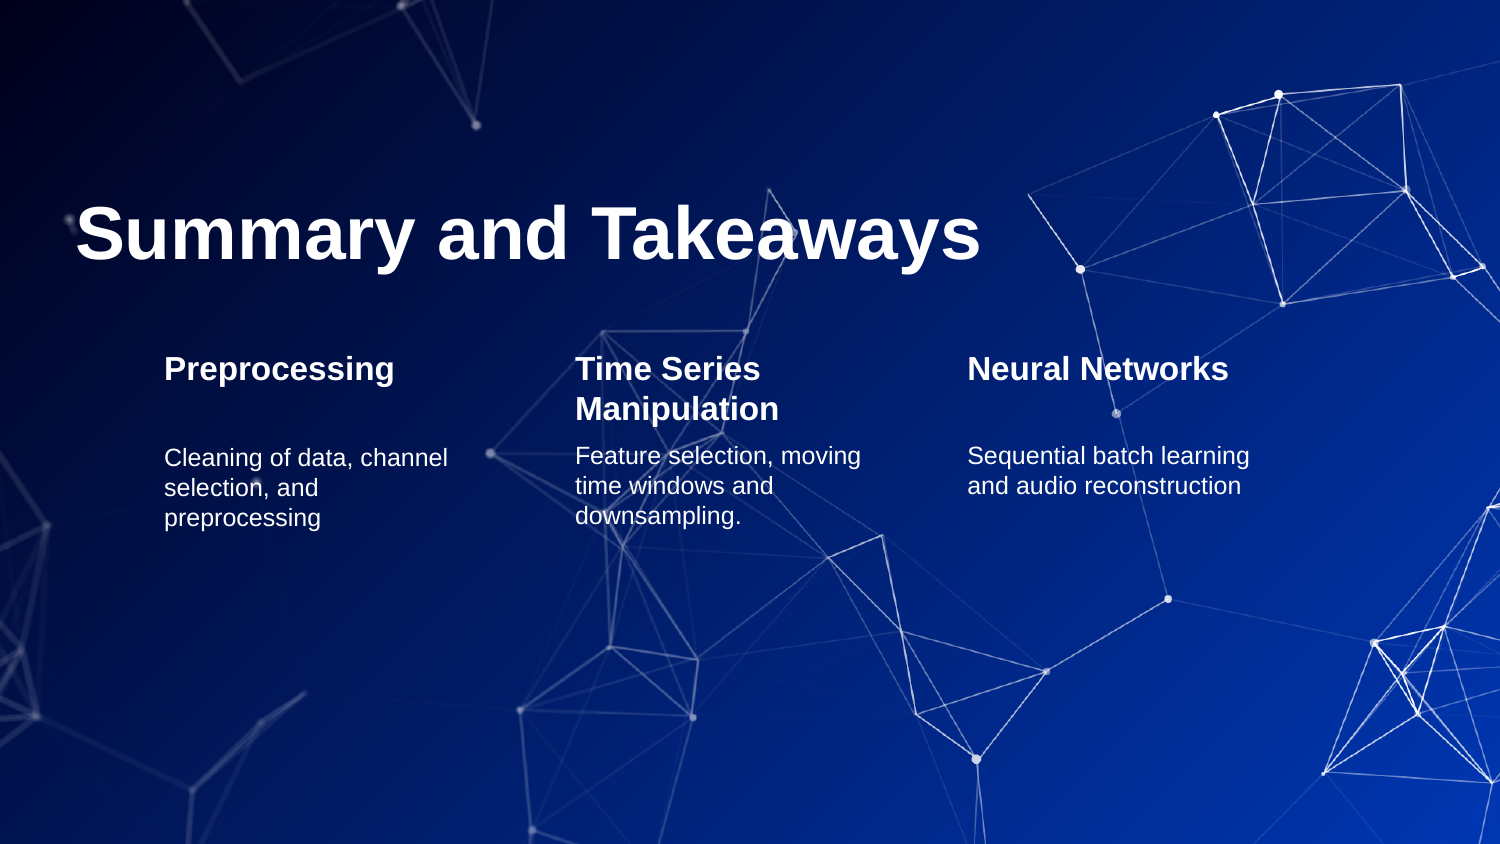

# Summary and Takeaways
Preprocessing

Cleaning of data, channel selection, and preprocessing

Time Series Manipulation
Feature selection, moving time windows and downsampling.
Neural Networks
Sequential batch learning and audio reconstruction
28